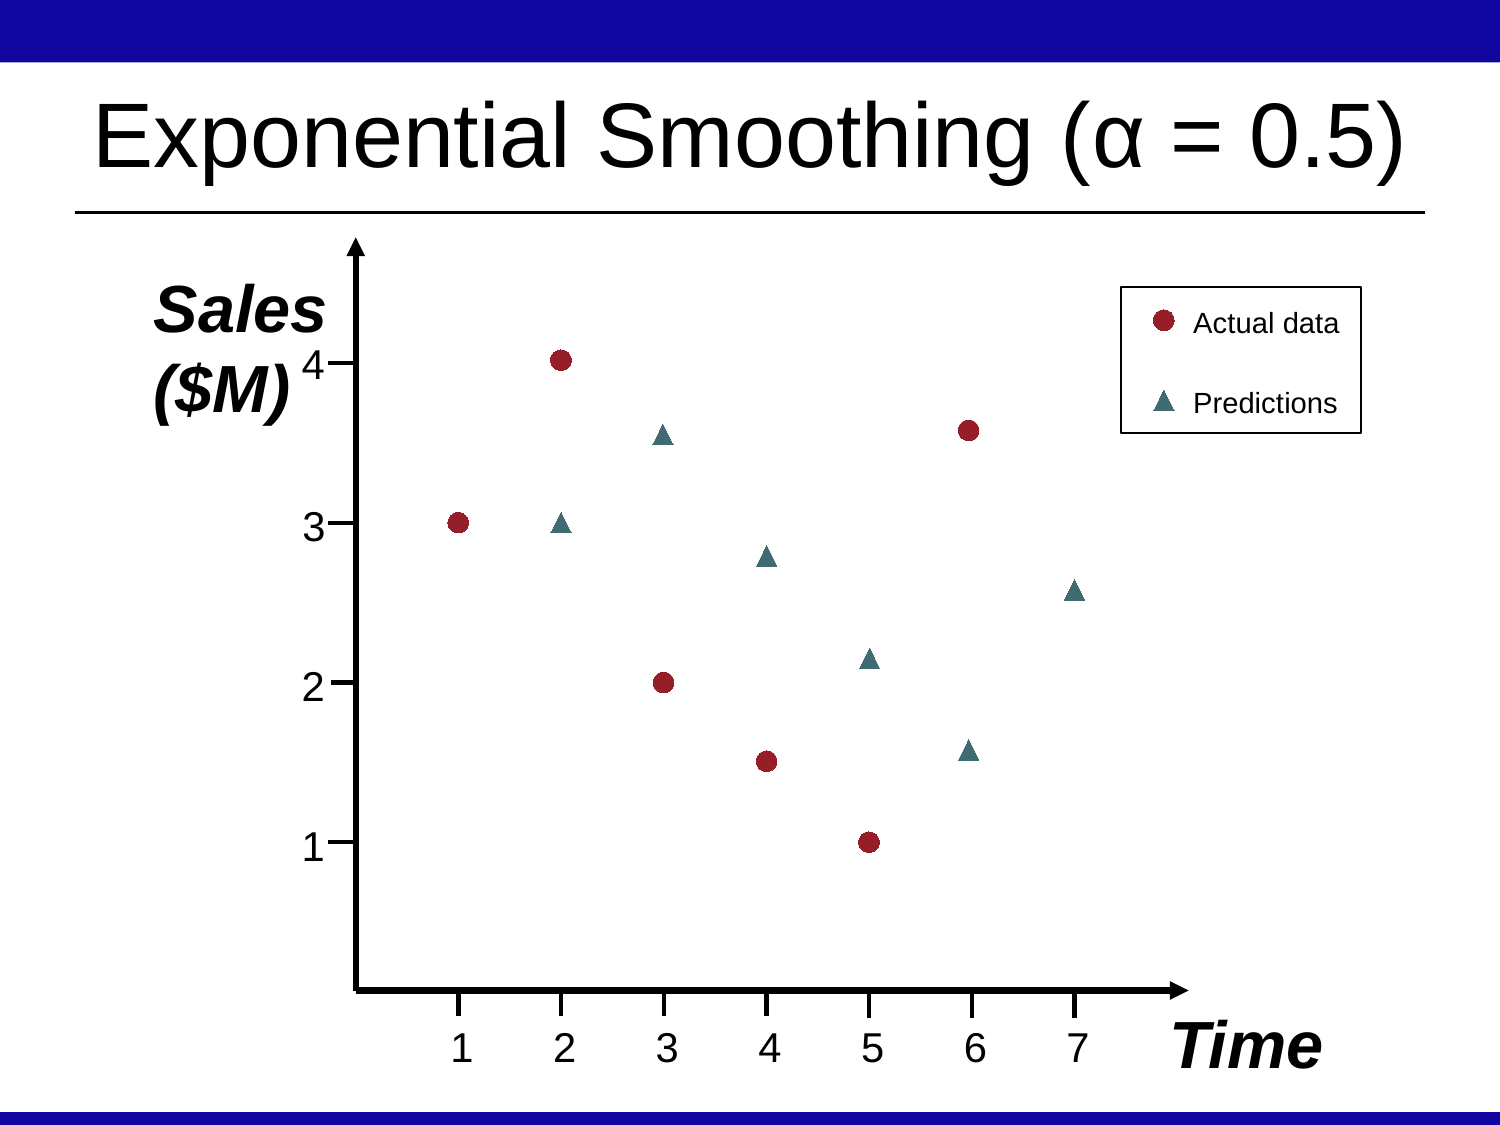

# Exponential Smoothing (α = 0.5)
Sales
($M)

Actual data

4

Predictions

3

2

1

Time
1
2
3
5
6
7
4